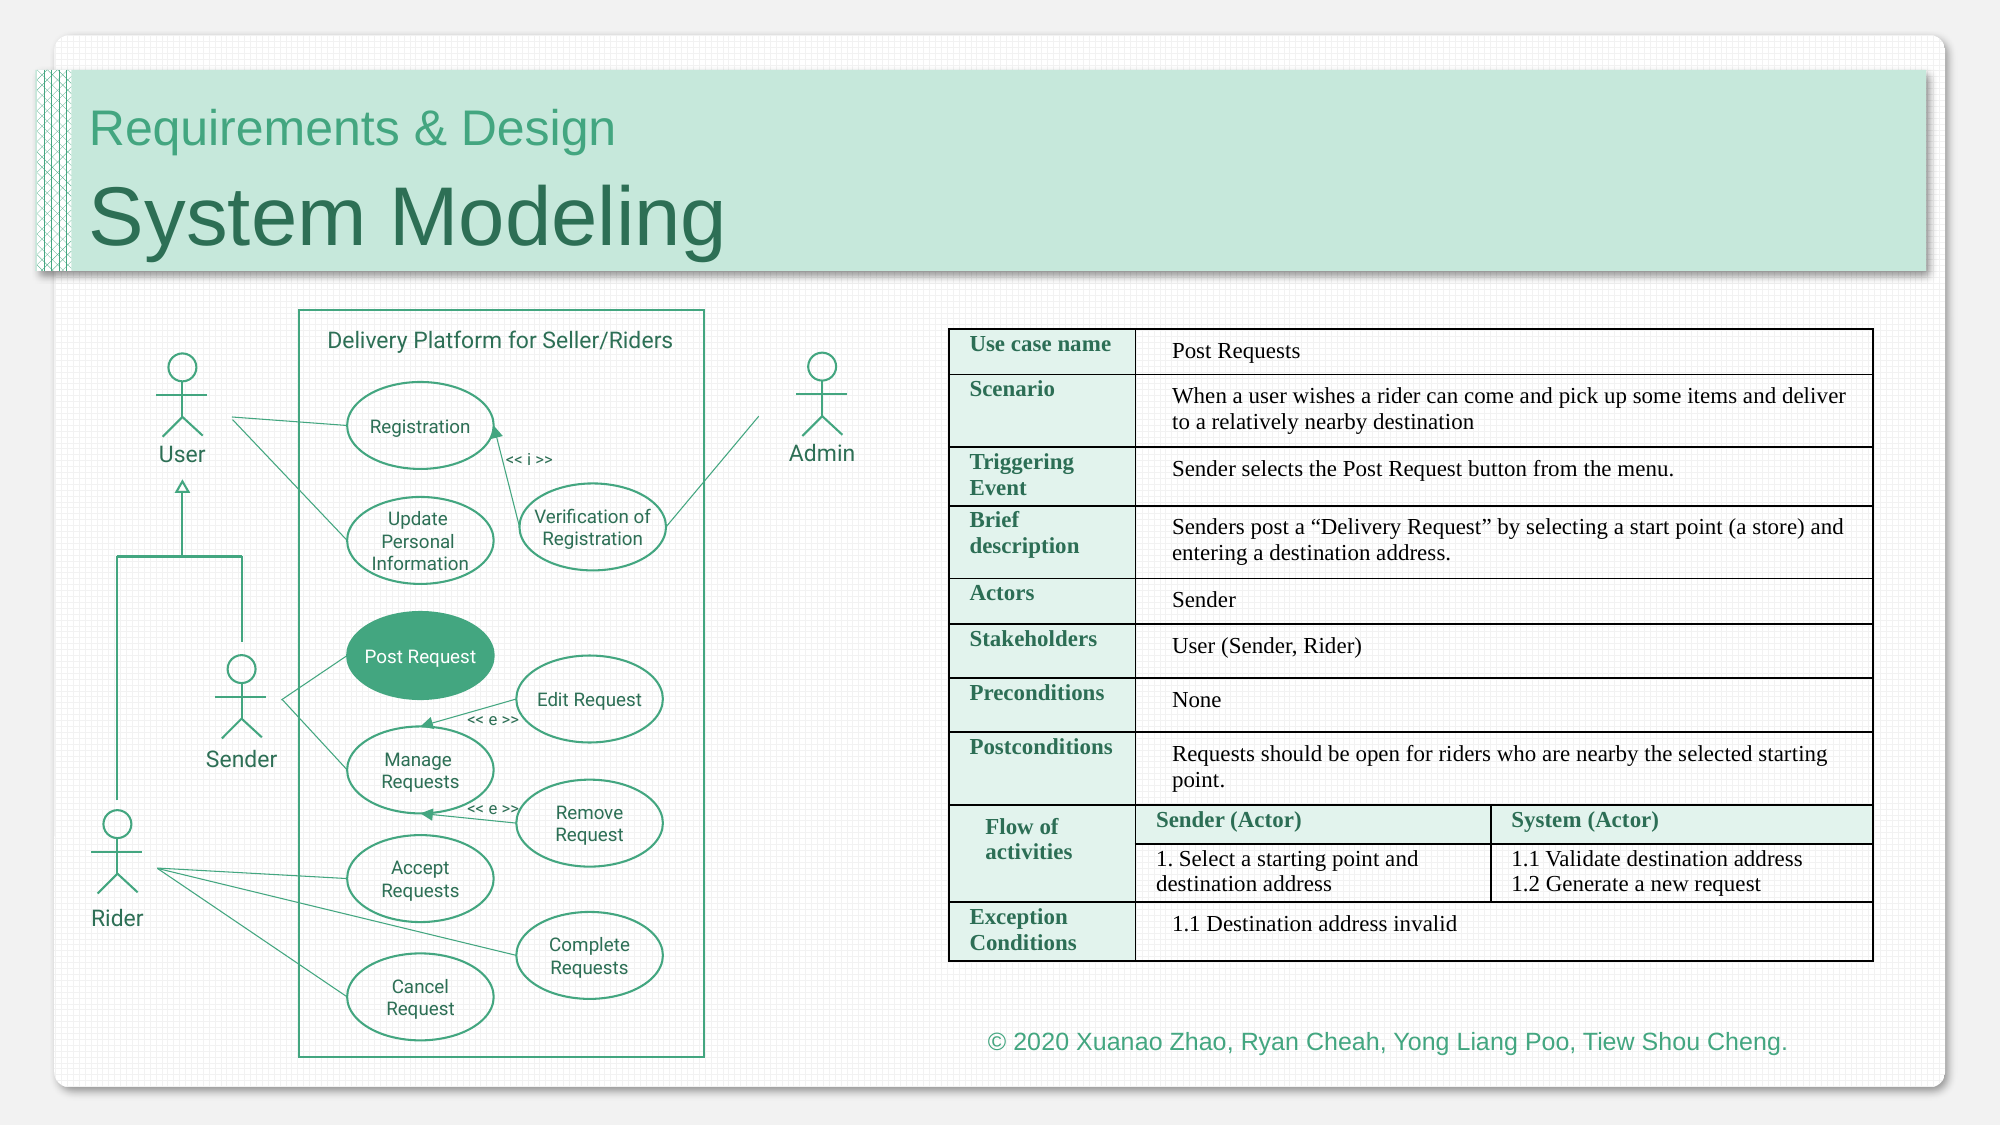

Requirements & Design
System Modeling

Delivery Platform for Seller/Riders
| Use case name | Post Requests |  |
| --- | --- | --- |
| Scenario | When a user wishes a rider can come and pick up some items and deliver to a relatively nearby destination |  |
| Triggering Event | Sender selects the Post Request button from the menu. |  |
| Brief description | Senders post a “Delivery Request” by selecting a start point (a store) and entering a destination address. |  |
| Actors | Sender |  |
| Stakeholders | User (Sender, Rider) |  |
| Preconditions | None |  |
| Postconditions | Requests should be open for riders who are nearby the selected starting point. |  |
| Flow of activities | Sender (Actor) | System (Actor) |
|  | 1. Select a starting point and destination address | 1.1 Validate destination address 1.2 Generate a new request |
| Exception Conditions | 1.1 Destination address invalid |  |

Admin

User
Registration
<< i >>

Verification of
Registration
Update
Personal
Information
Post Request

Sender
Edit Request
<< e >>
Manage
Requests
Remove
Request
<< e >>

Rider
Accept
Requests
Complete
Requests
Cancel
Request
© 2020 Xuanao Zhao, Ryan Cheah, Yong Liang Poo, Tiew Shou Cheng.